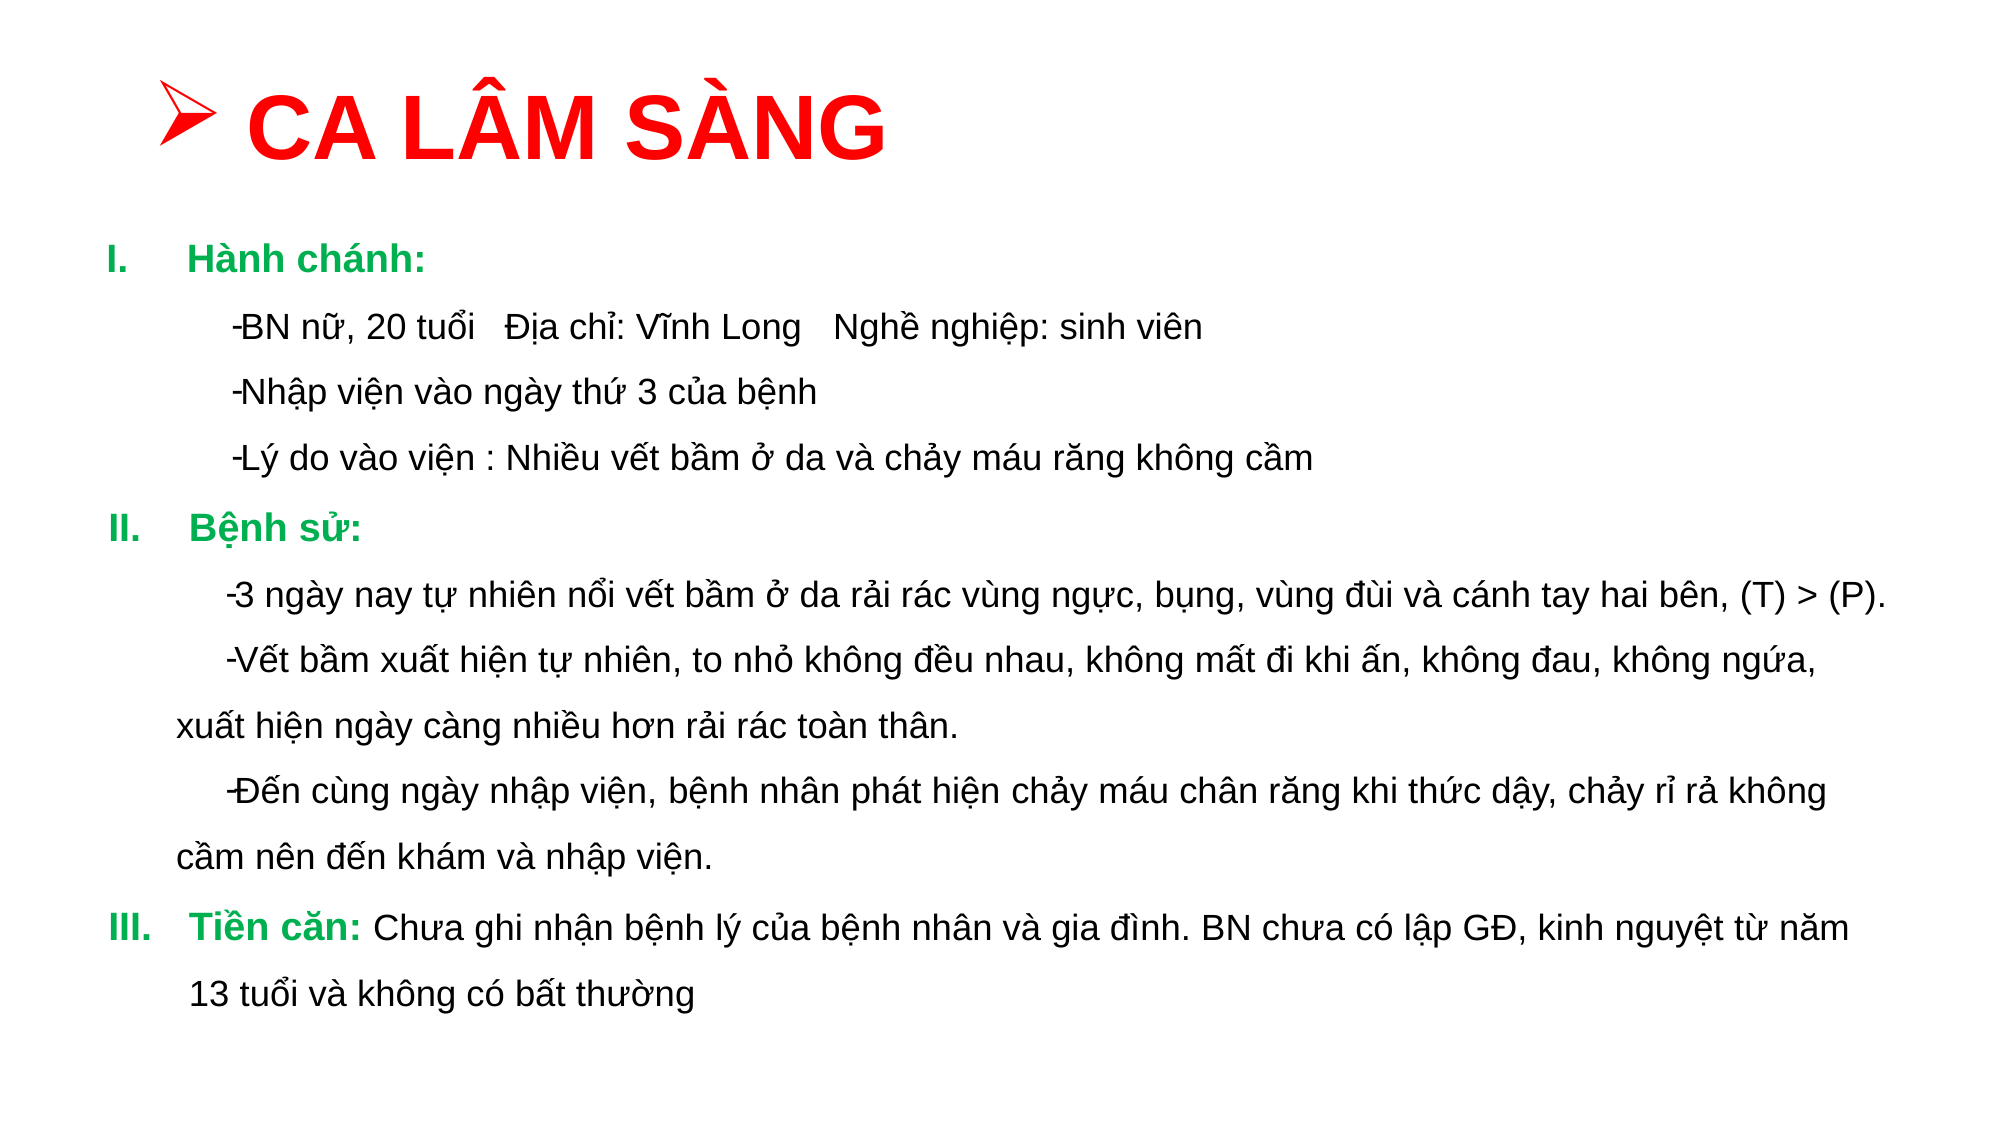

# CA LÂM SÀNG
Hành chánh:
BN nữ, 20 tuổi		Địa chỉ: Vĩnh Long		Nghề nghiệp: sinh viên
Nhập viện vào ngày thứ 3 của bệnh
Lý do vào viện : Nhiều vết bầm ở da và chảy máu răng không cầm
Bệnh sử:
3 ngày nay tự nhiên nổi vết bầm ở da rải rác vùng ngực, bụng, vùng đùi và cánh tay hai bên, (T) > (P).
Vết bầm xuất hiện tự nhiên, to nhỏ không đều nhau, không mất đi khi ấn, không đau, không ngứa, xuất hiện ngày càng nhiều hơn rải rác toàn thân.
Đến cùng ngày nhập viện, bệnh nhân phát hiện chảy máu chân răng khi thức dậy, chảy rỉ rả không cầm nên đến khám và nhập viện.
Tiền căn: Chưa ghi nhận bệnh lý của bệnh nhân và gia đình. BN chưa có lập GĐ, kinh nguyệt từ năm 13 tuổi và không có bất thường